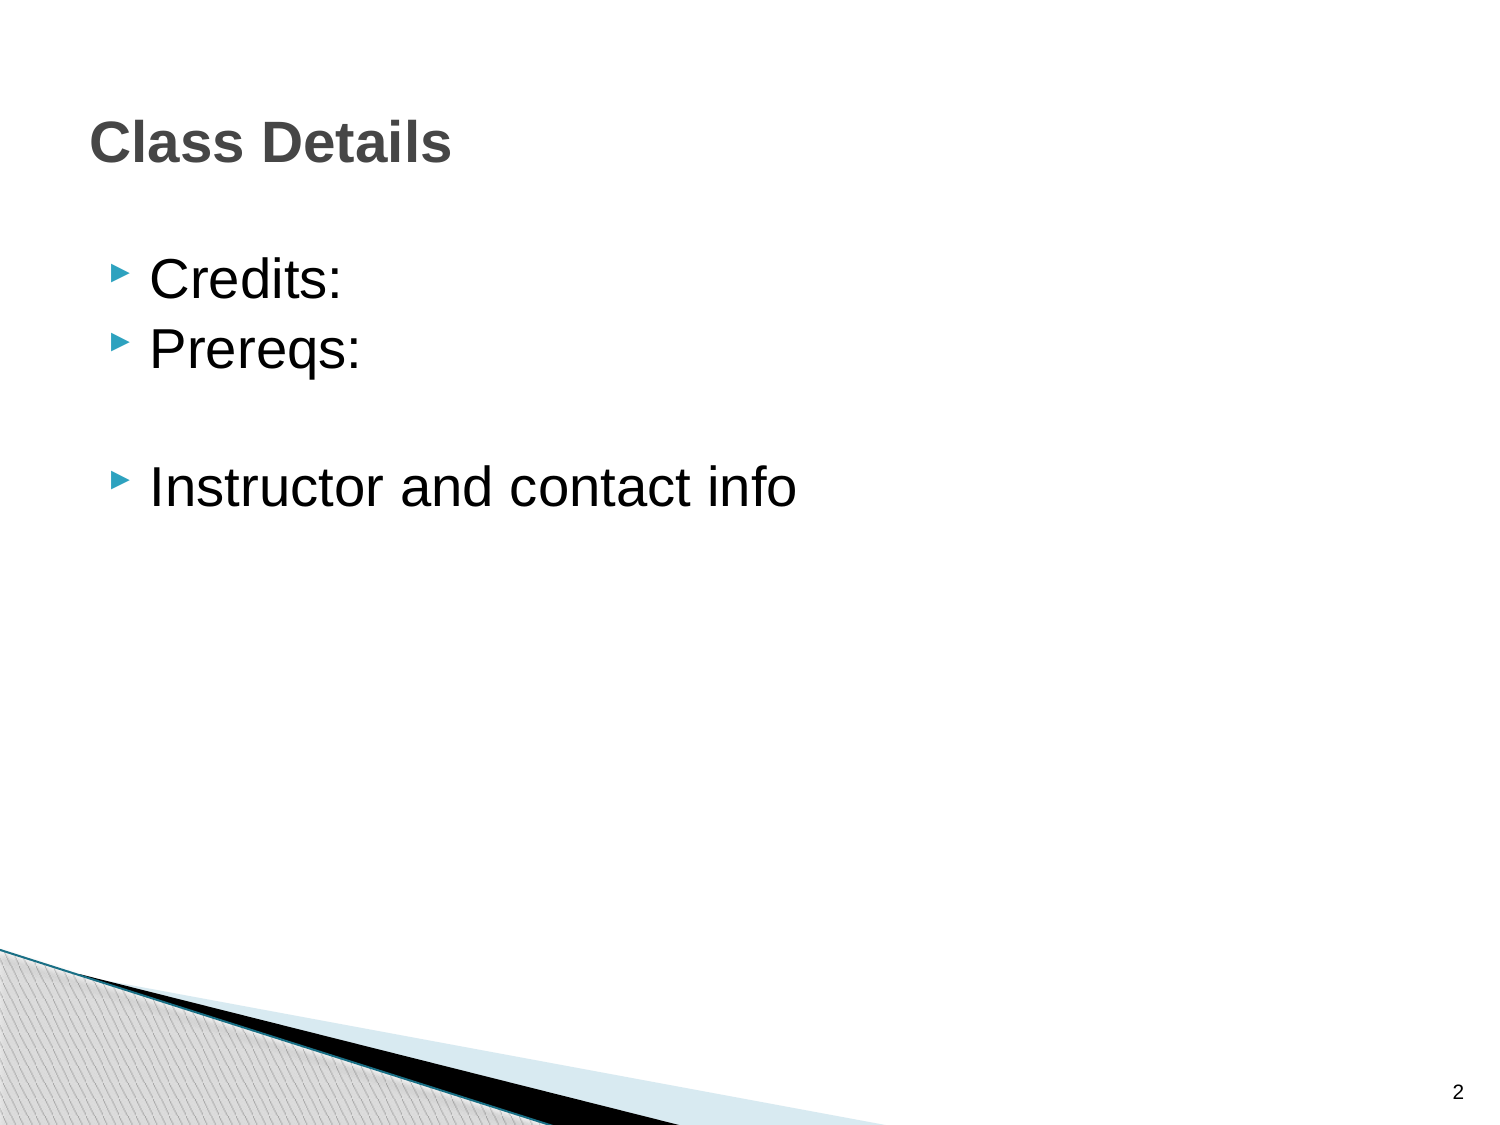

# Class Details
Credits:
Prereqs:

Instructor and contact info
2